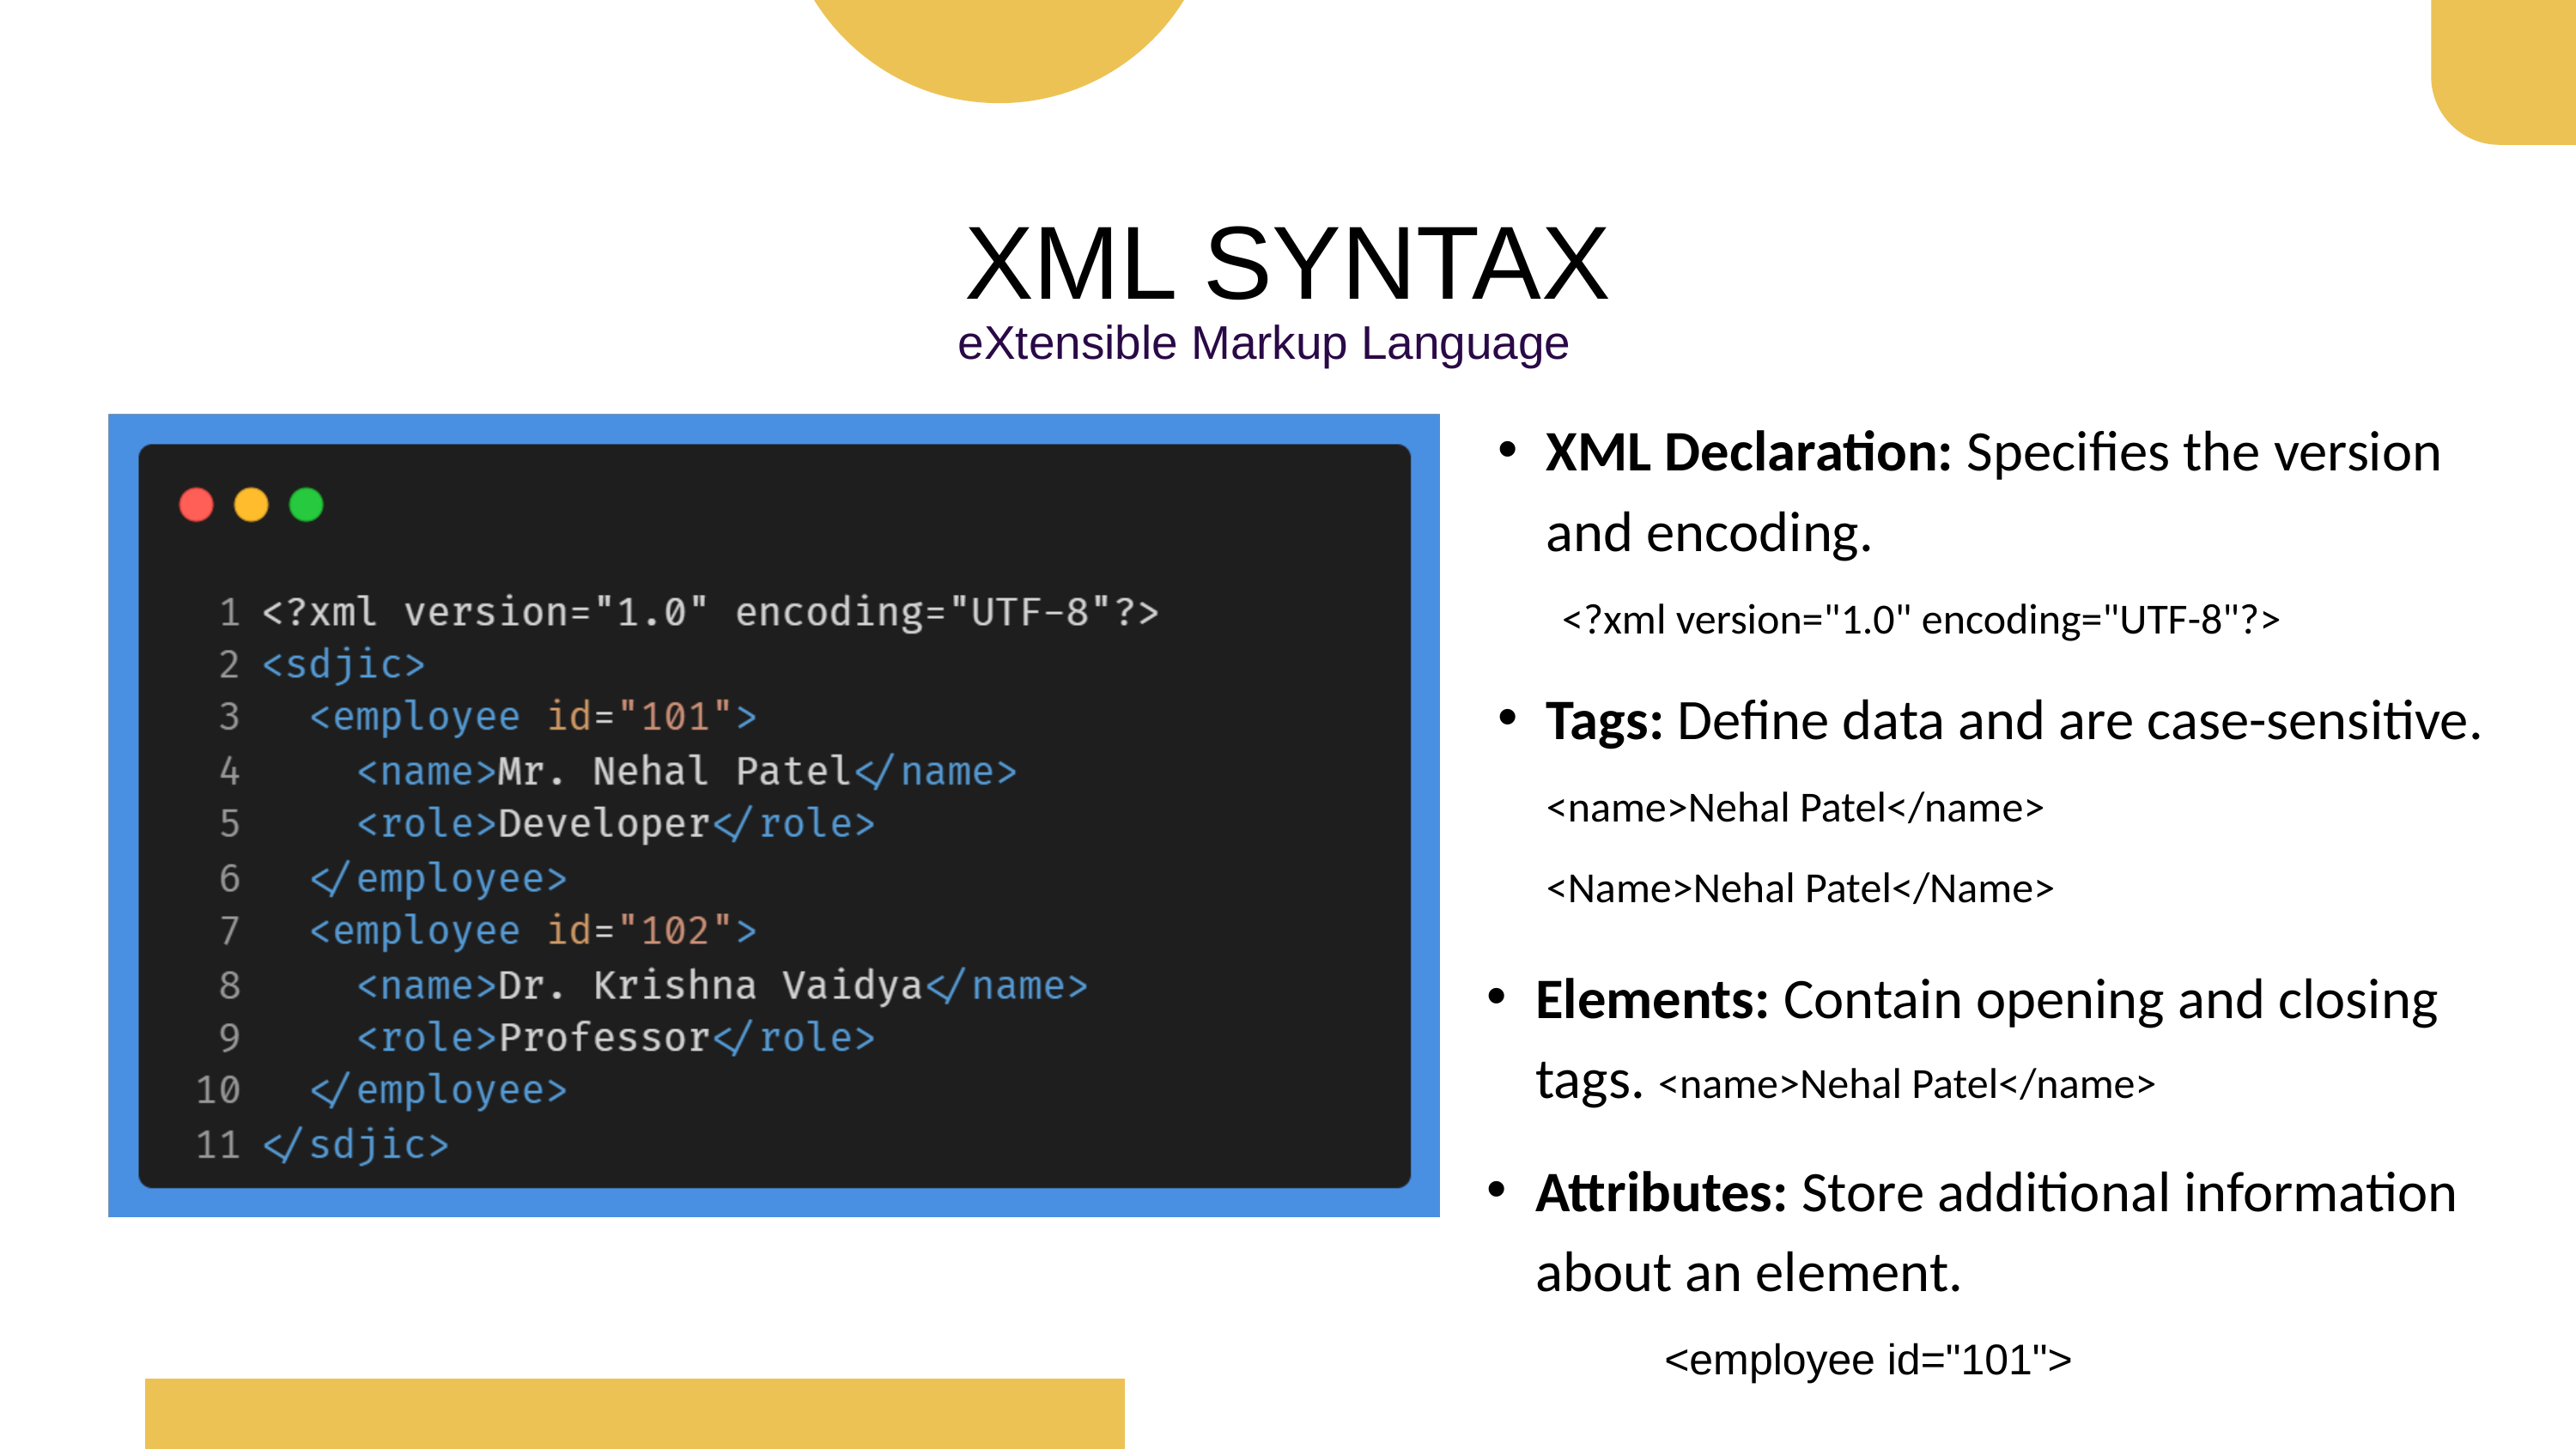

XML SYNTAX
eXtensible Markup Language
XML Declaration: Specifies the version and encoding.
<?xml version="1.0" encoding="UTF-8"?>

Tags: Define data and are case-sensitive. <name>Nehal Patel</name>
	<Name>Nehal Patel</Name>
Elements: Contain opening and closing tags. <name>Nehal Patel</name>
Attributes: Store additional information about an element.
		<employee id="101">